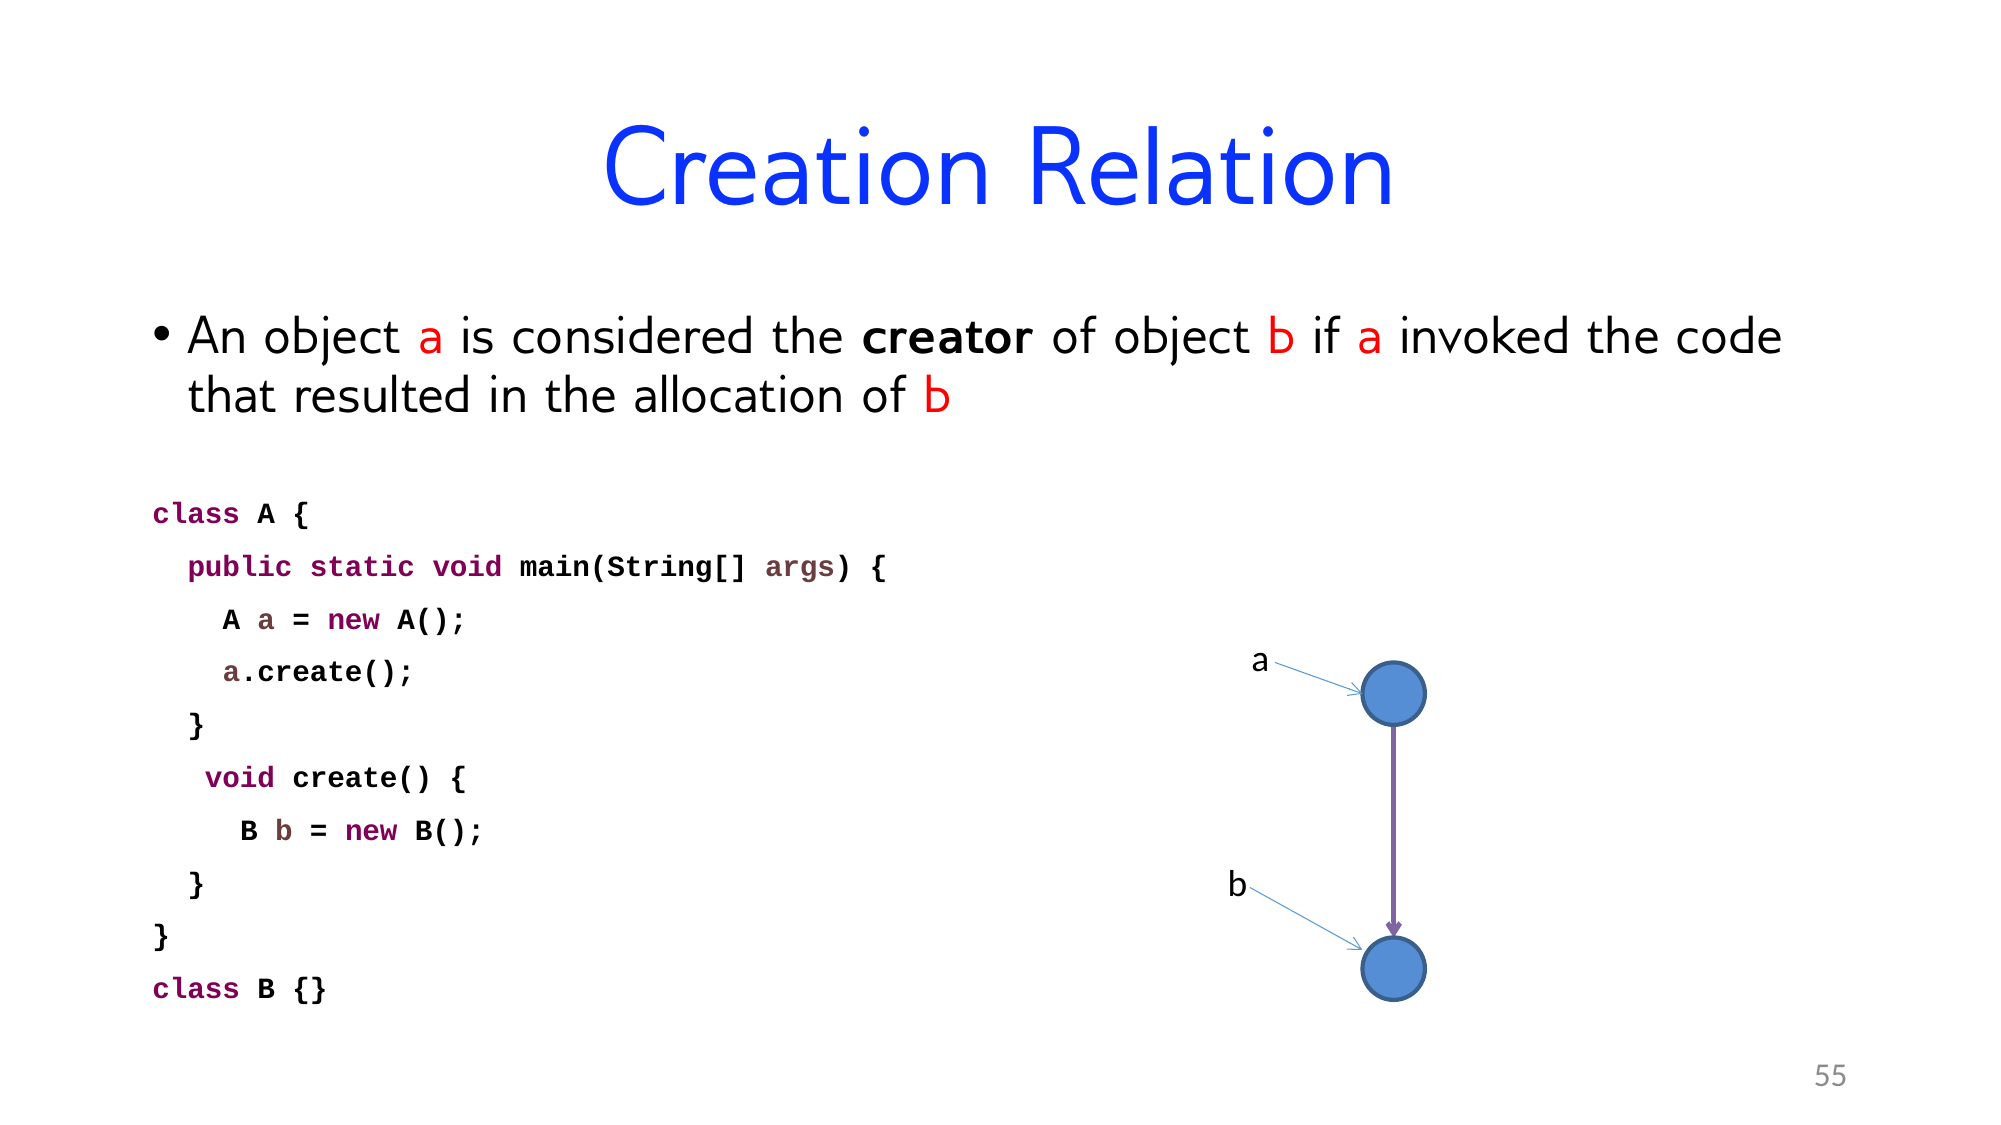

# Creation Relation
An object a is considered the creator of object b if a invoked the code that resulted in the allocation of b

class A {
  public static void main(String[] args) {
    A a = new A();
    a.create();
  }
   void create() {
     B b = new B();
  }
}
class B {}

a

b

55